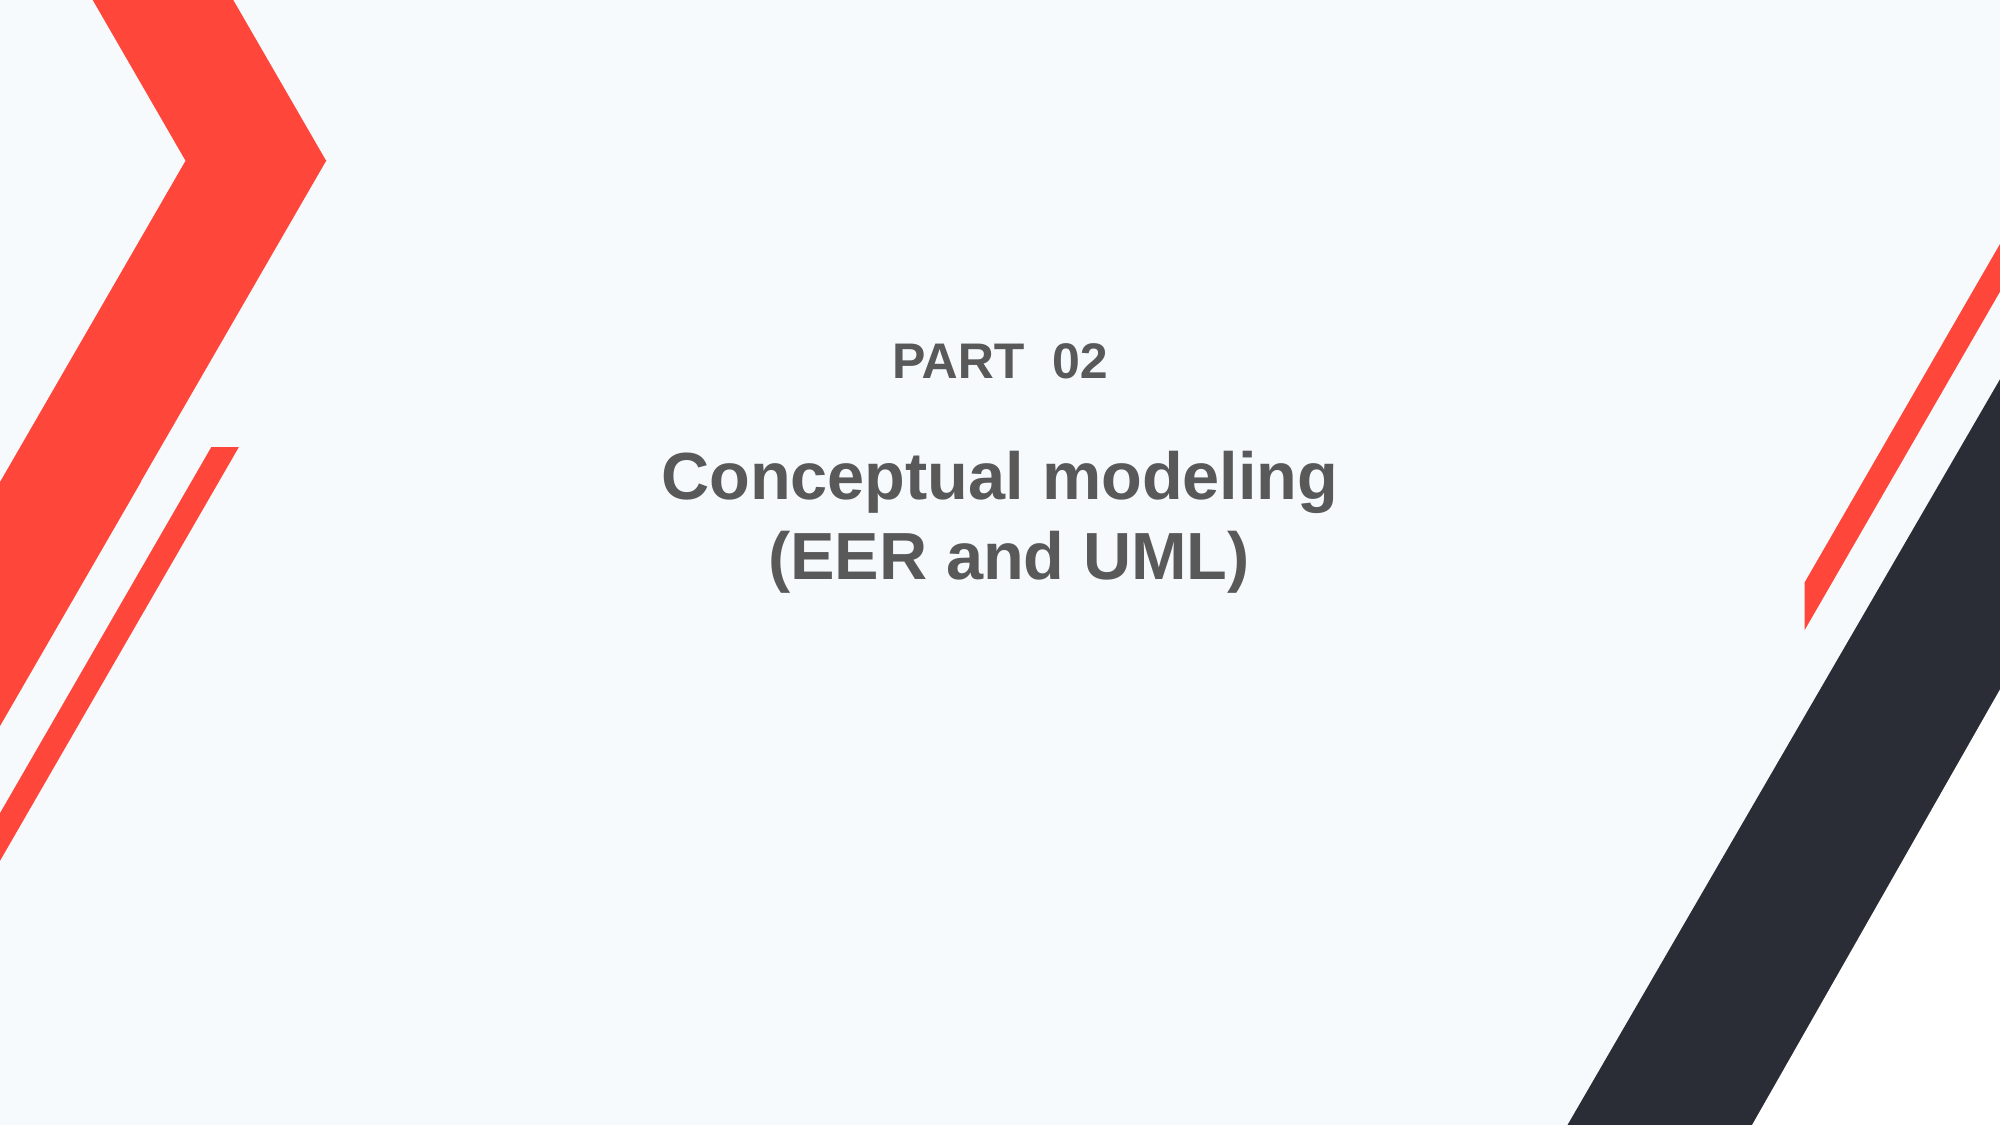

PART  02

Conceptual modeling
 (EER and UML)